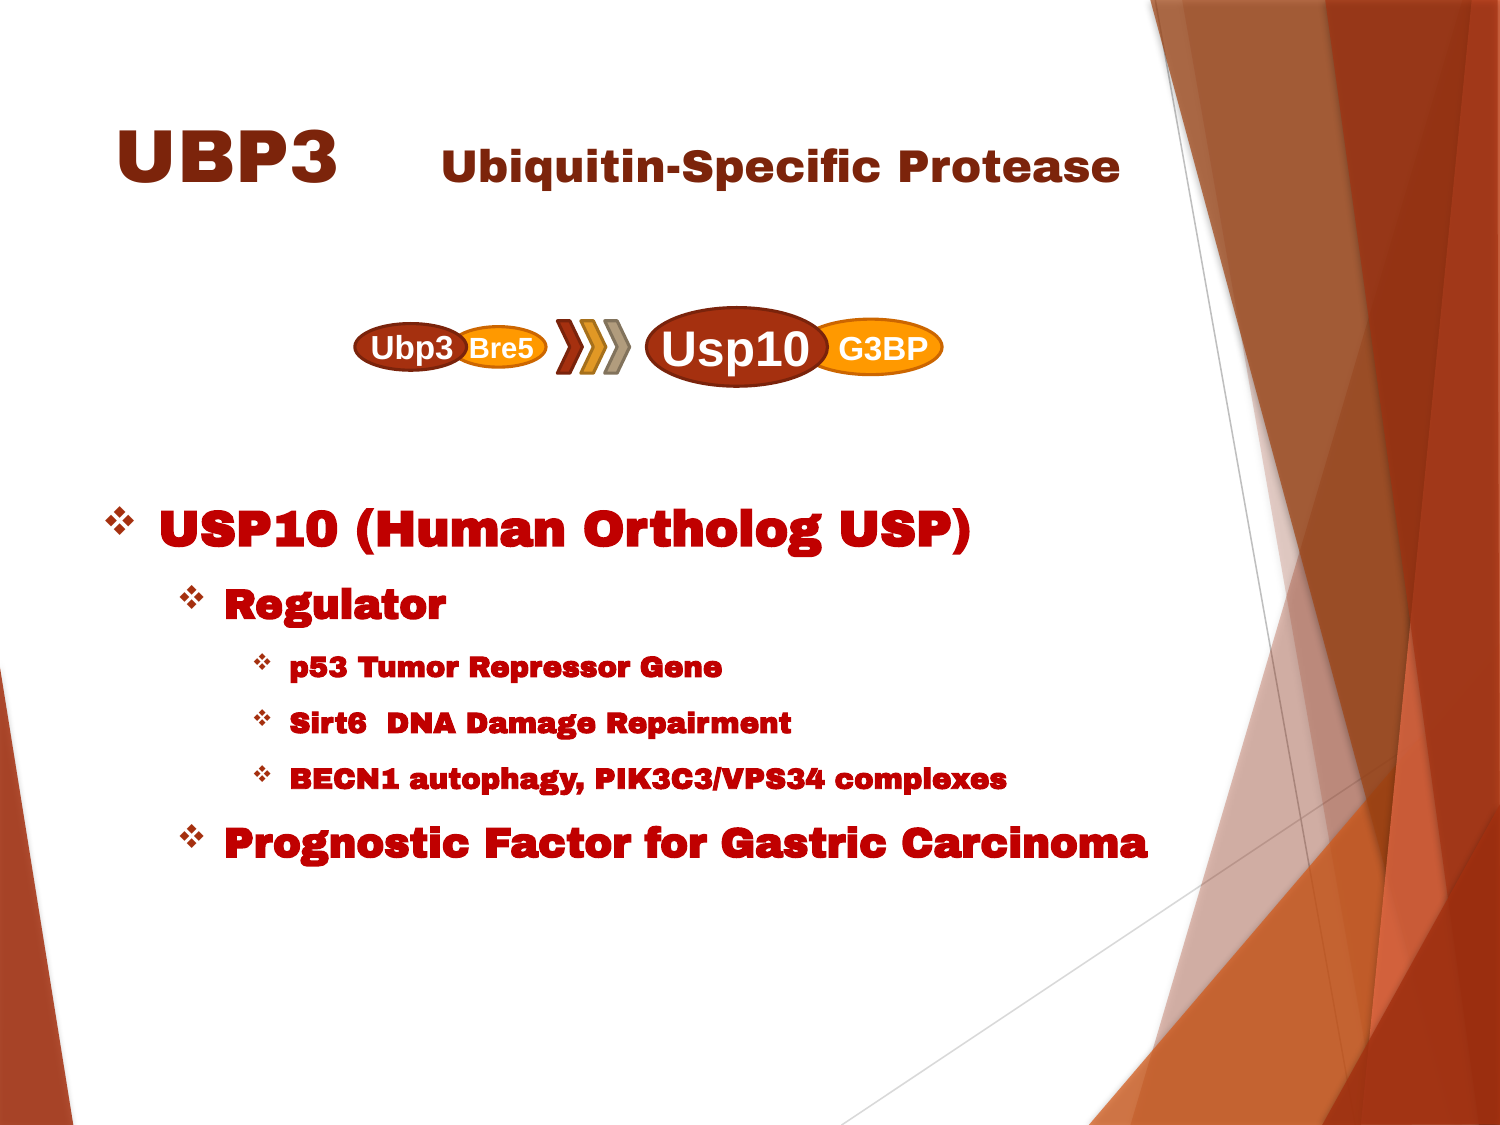

# UBP3    Ubiquitin-Specific Protease

Usp10
Ubp3

G3BP

Bre5

USP10 (Human Ortholog USP)
Regulator
p53 Tumor Repressor Gene
Sirt6  DNA Damage Repairment
BECN1 autophagy, PIK3C3/VPS34 complexes
Prognostic Factor for Gastric Carcinoma